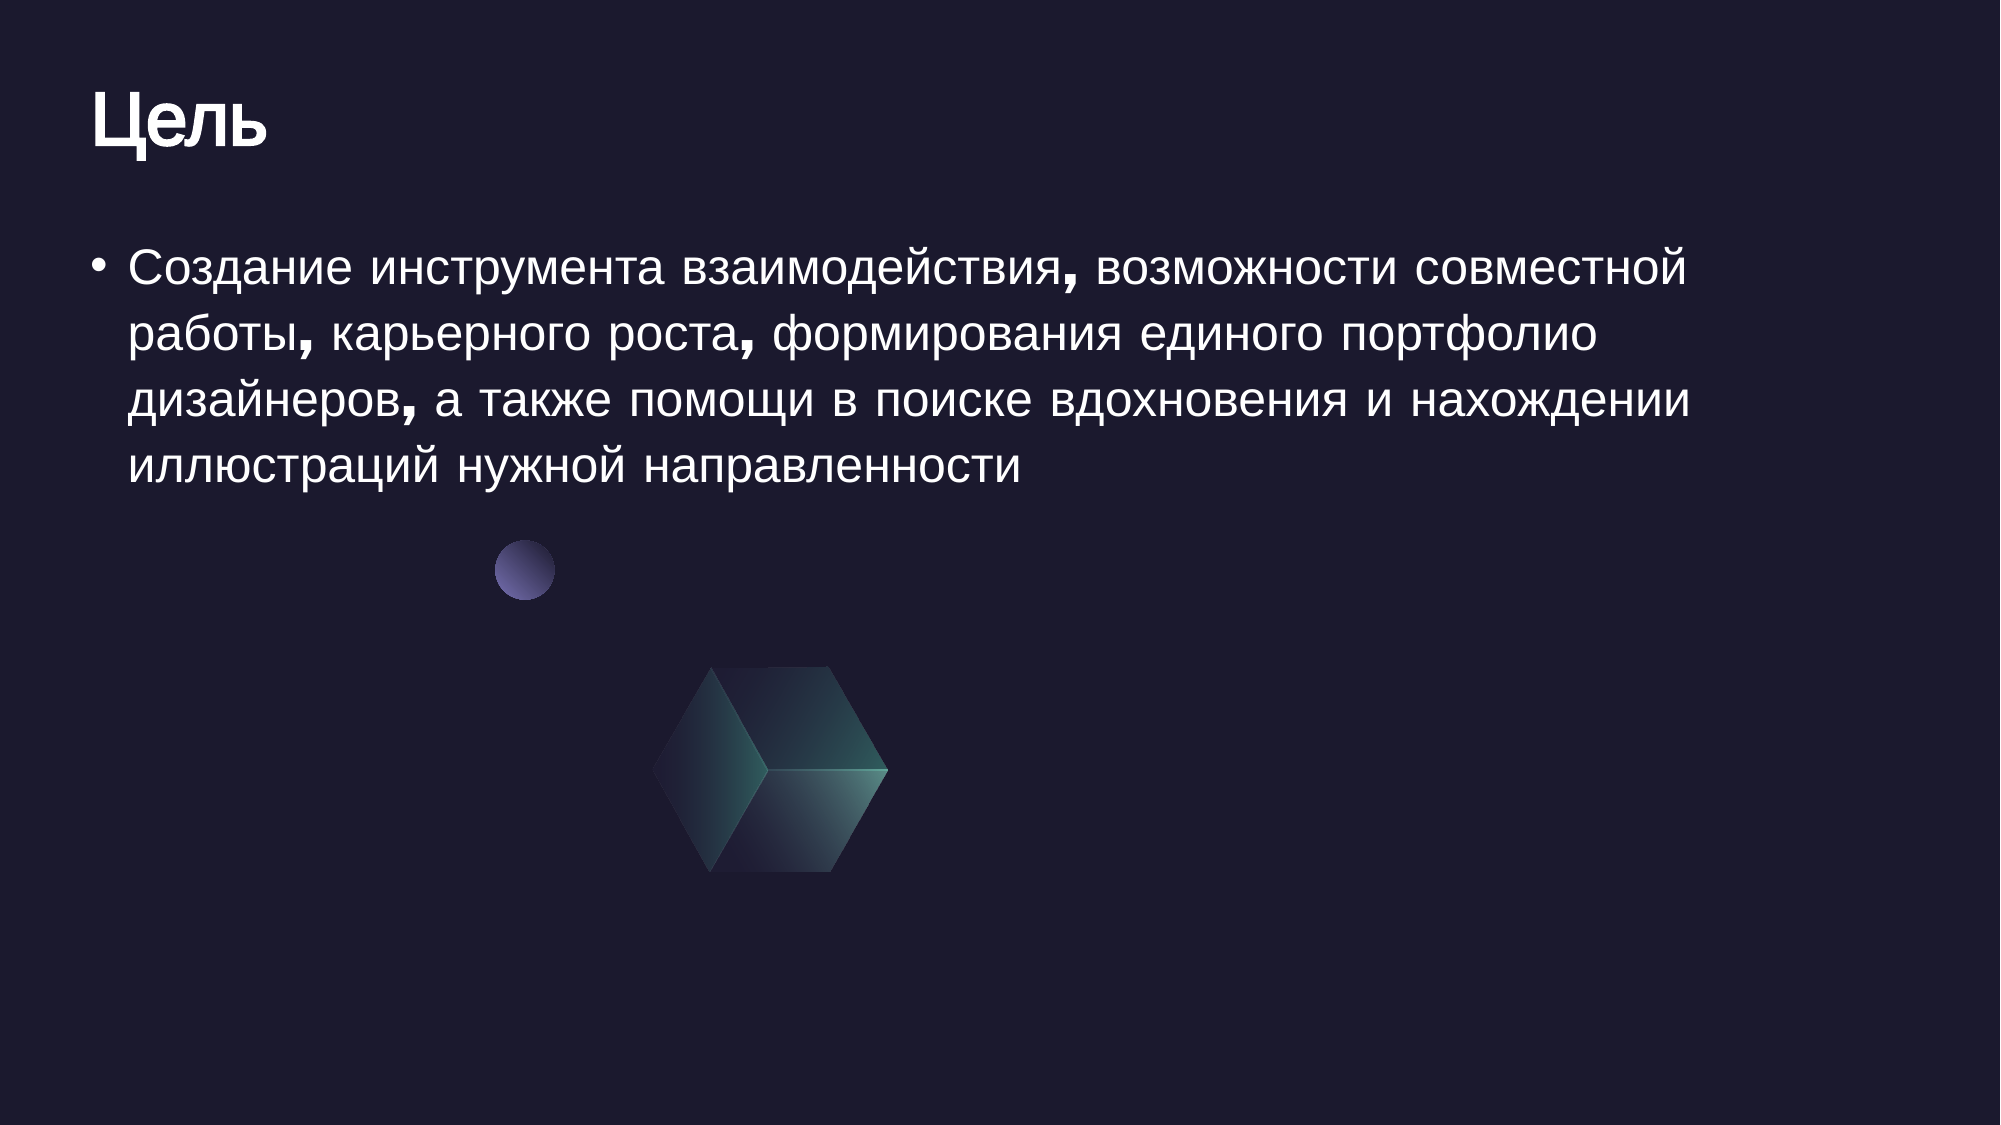

# Цель
Создание инструмента взаимодействия, возможности совместной работы, карьерного роста, формирования единого портфолио дизайнеров, а также помощи в поиске вдохновения и нахождении иллюстраций нужной направленности